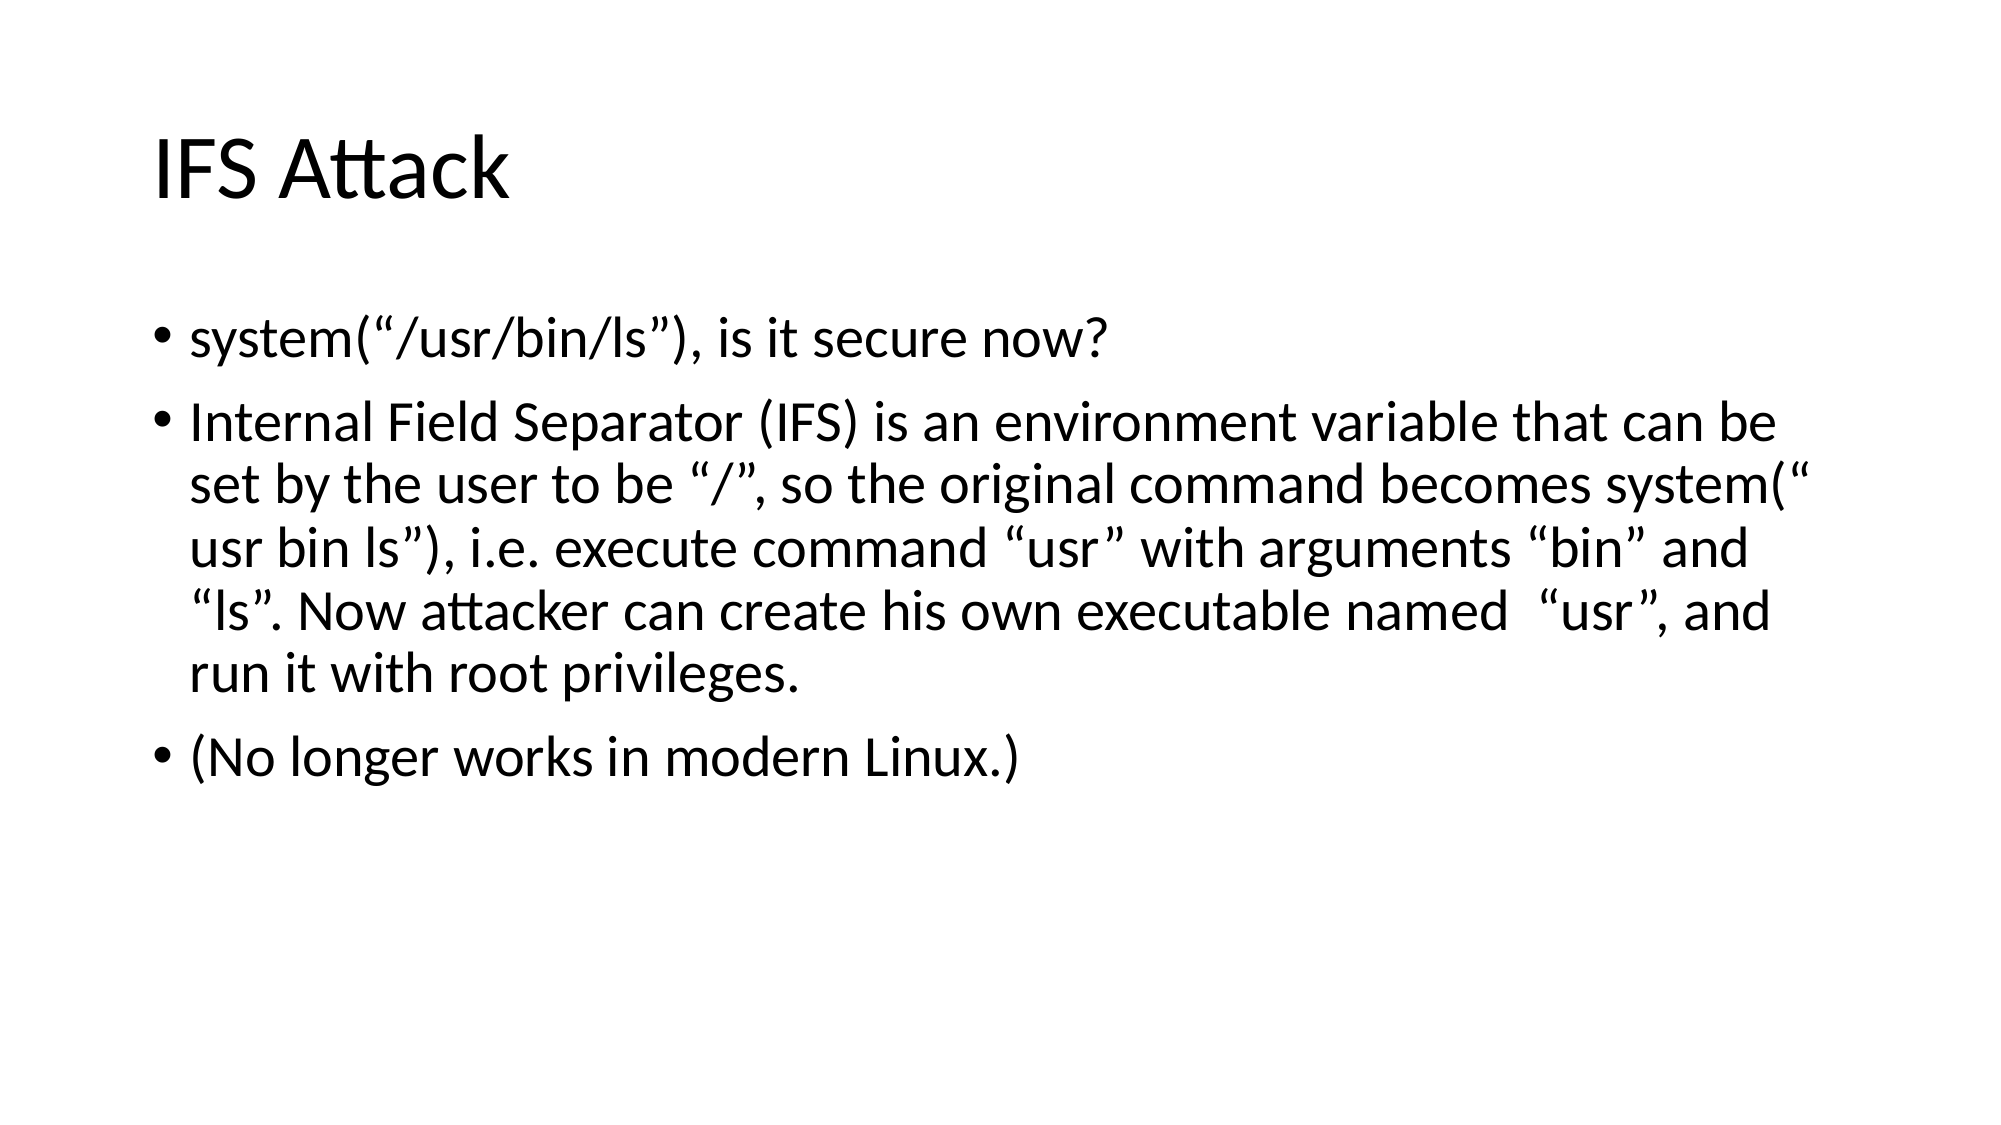

# IFS Attack
system(“/usr/bin/ls”), is it secure now?
Internal Field Separator (IFS) is an environment variable that can be set by the user to be “/”, so the original command becomes system(“ usr bin ls”), i.e. execute command “usr” with arguments “bin” and “ls”. Now attacker can create his own executable named  “usr”, and run it with root privileges.
(No longer works in modern Linux.)